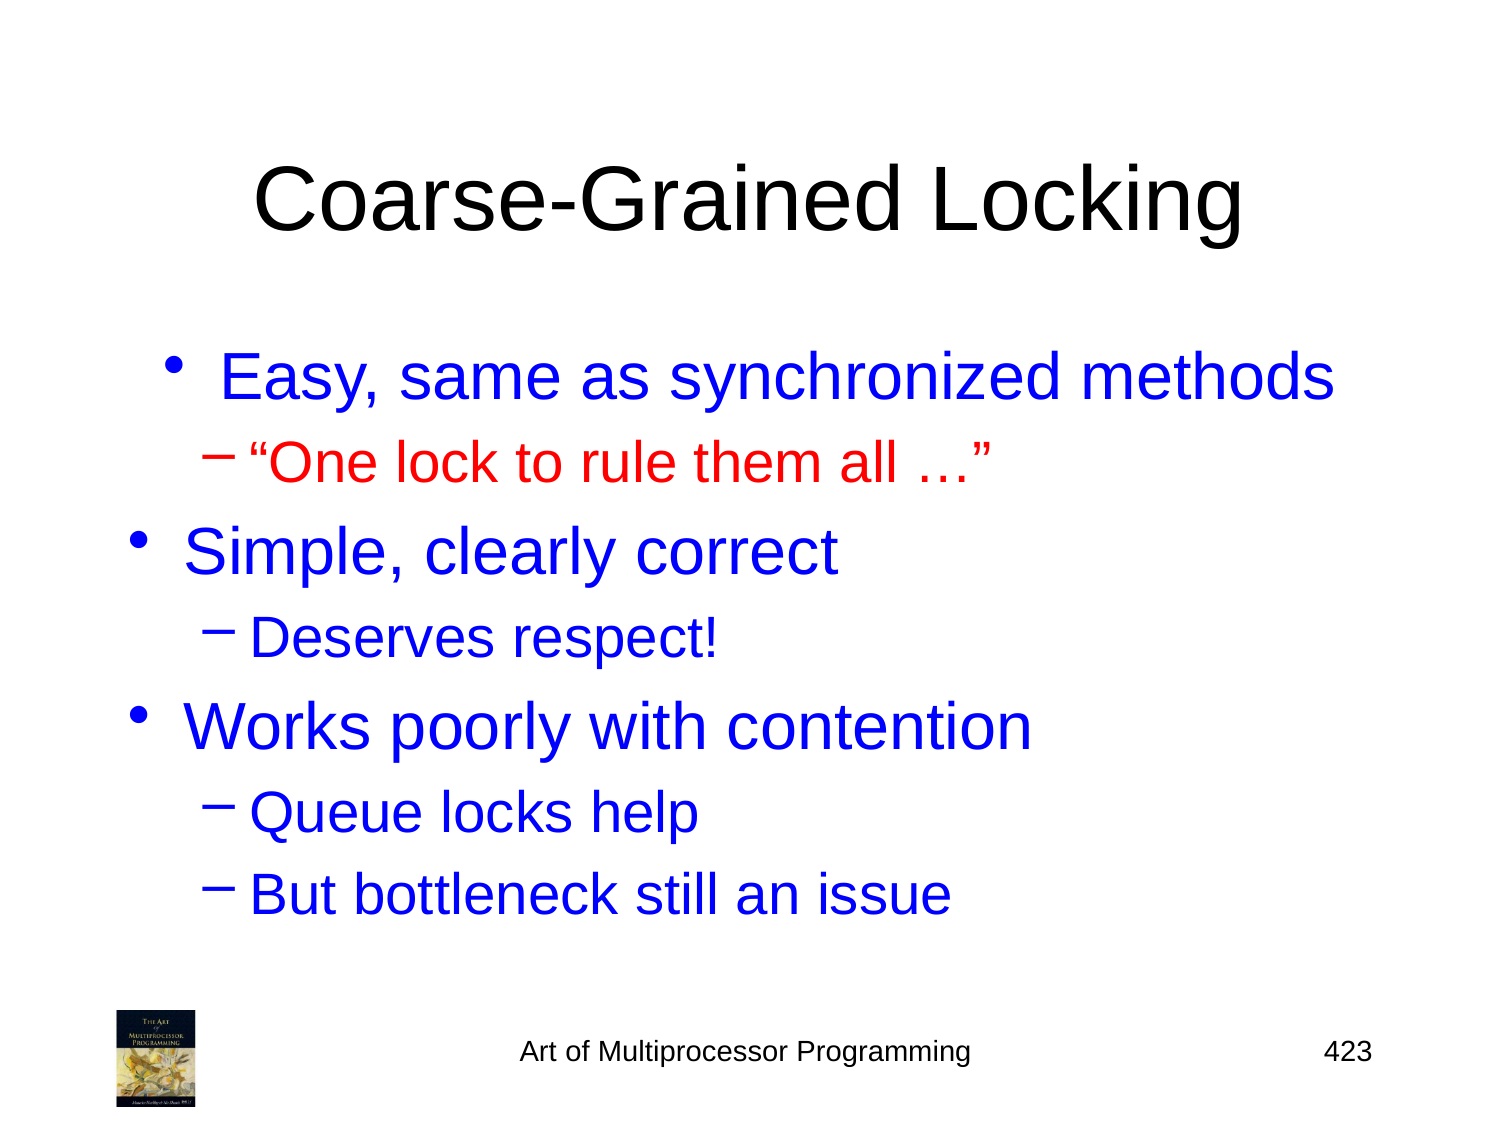

Coarse-Grained Locking
Easy, same as synchronized methods
“One lock to rule them all …”
Simple, clearly correct
Deserves respect!
Works poorly with contention
Queue locks help
But bottleneck still an issue
Art of Multiprocessor Programming
423